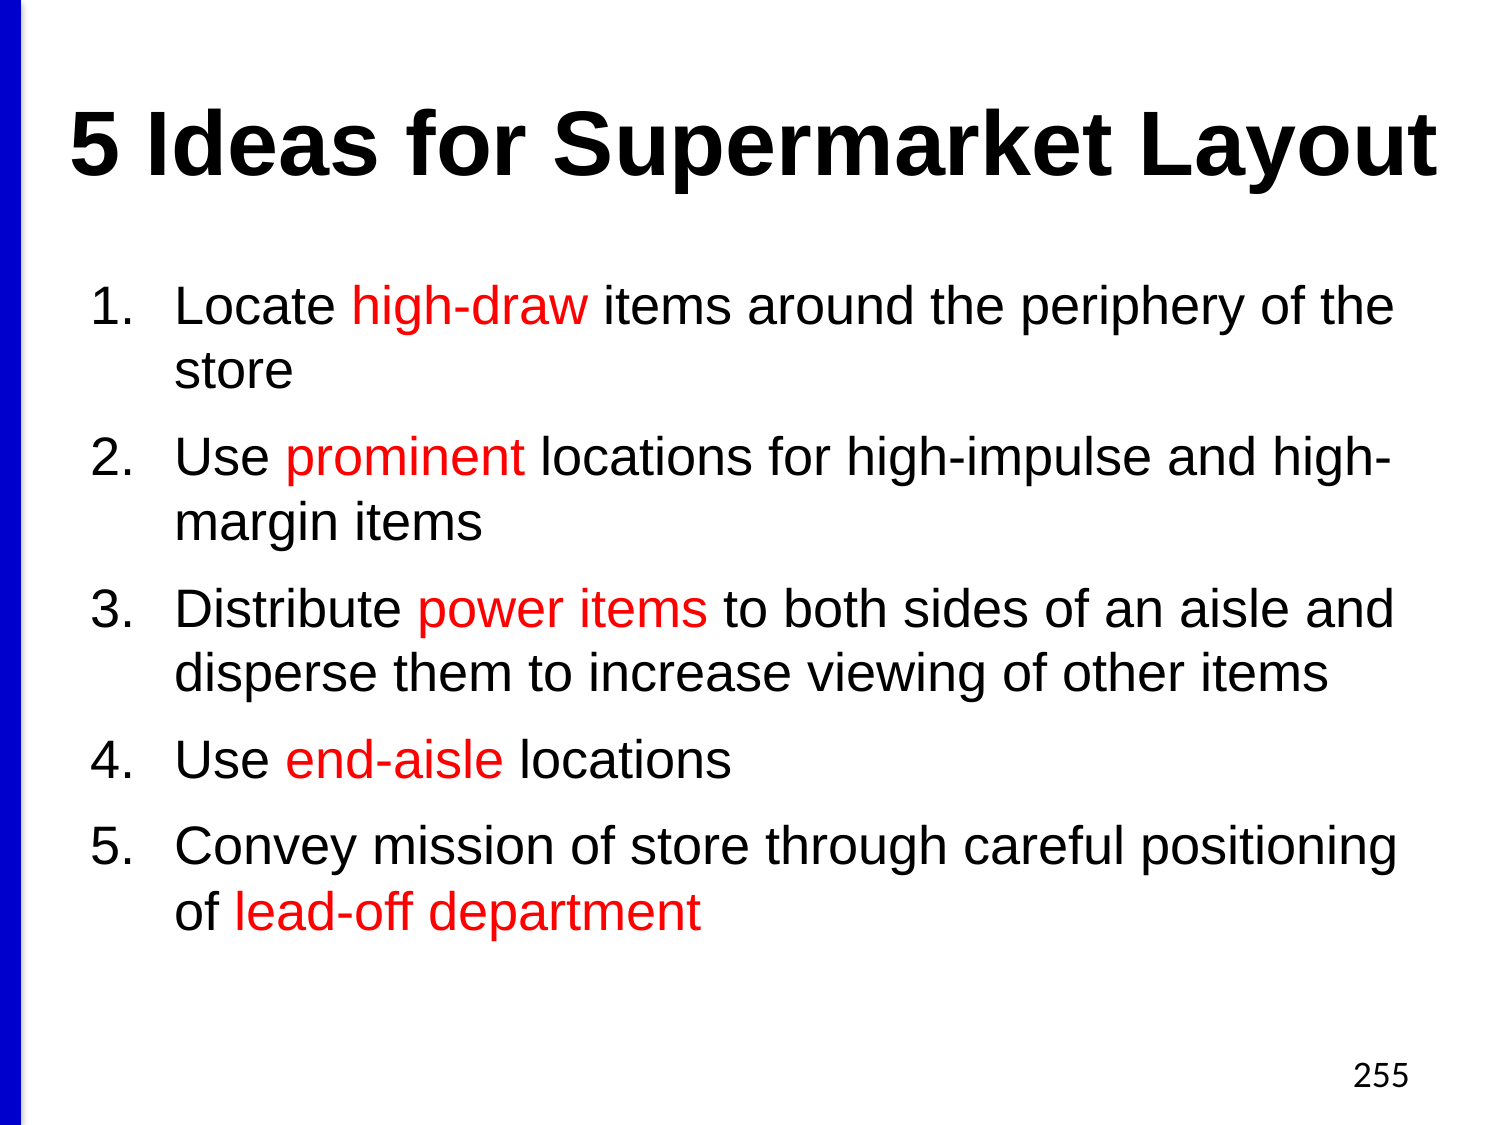

# 5 Ideas for Supermarket Layout
Locate high-draw items around the periphery of the store
Use prominent locations for high-impulse and high-margin items
Distribute power items to both sides of an aisle and disperse them to increase viewing of other items
Use end-aisle locations
Convey mission of store through careful positioning of lead-off department
255